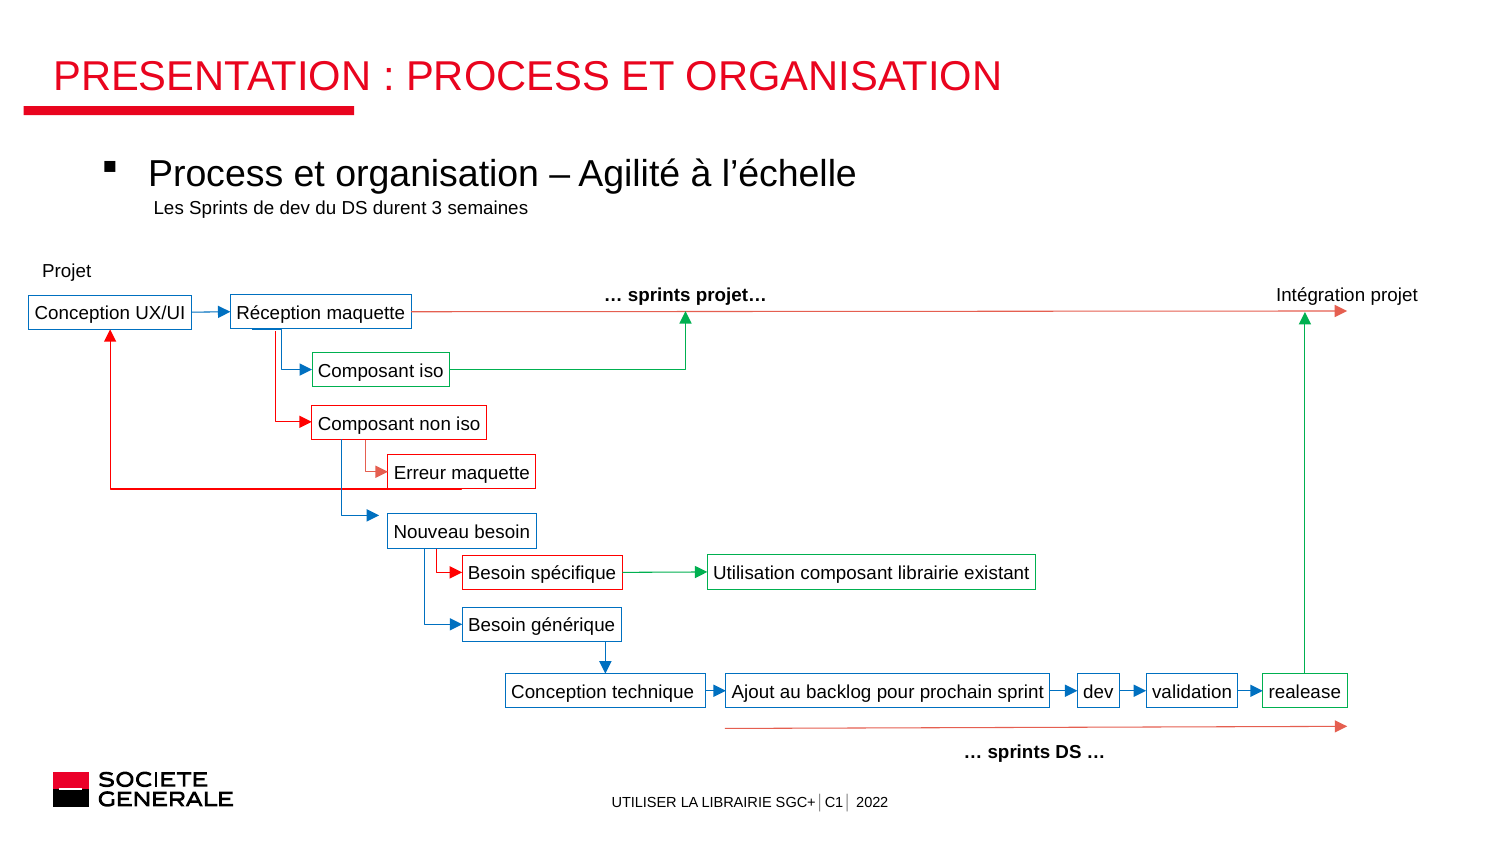

# Presentation : Process et organisation
Process et organisation – Agilité à l’échelle
Les Sprints de dev du DS durent 3 semaines
Projet
Intégration projet
… sprints projet…
Réception maquette
Conception UX/UI
Composant iso
Composant non iso
Erreur maquette
Nouveau besoin
Utilisation composant librairie existant
Besoin spécifique
Besoin générique
Conception technique
Ajout au backlog pour prochain sprint
dev
validation
realease
… sprints DS …